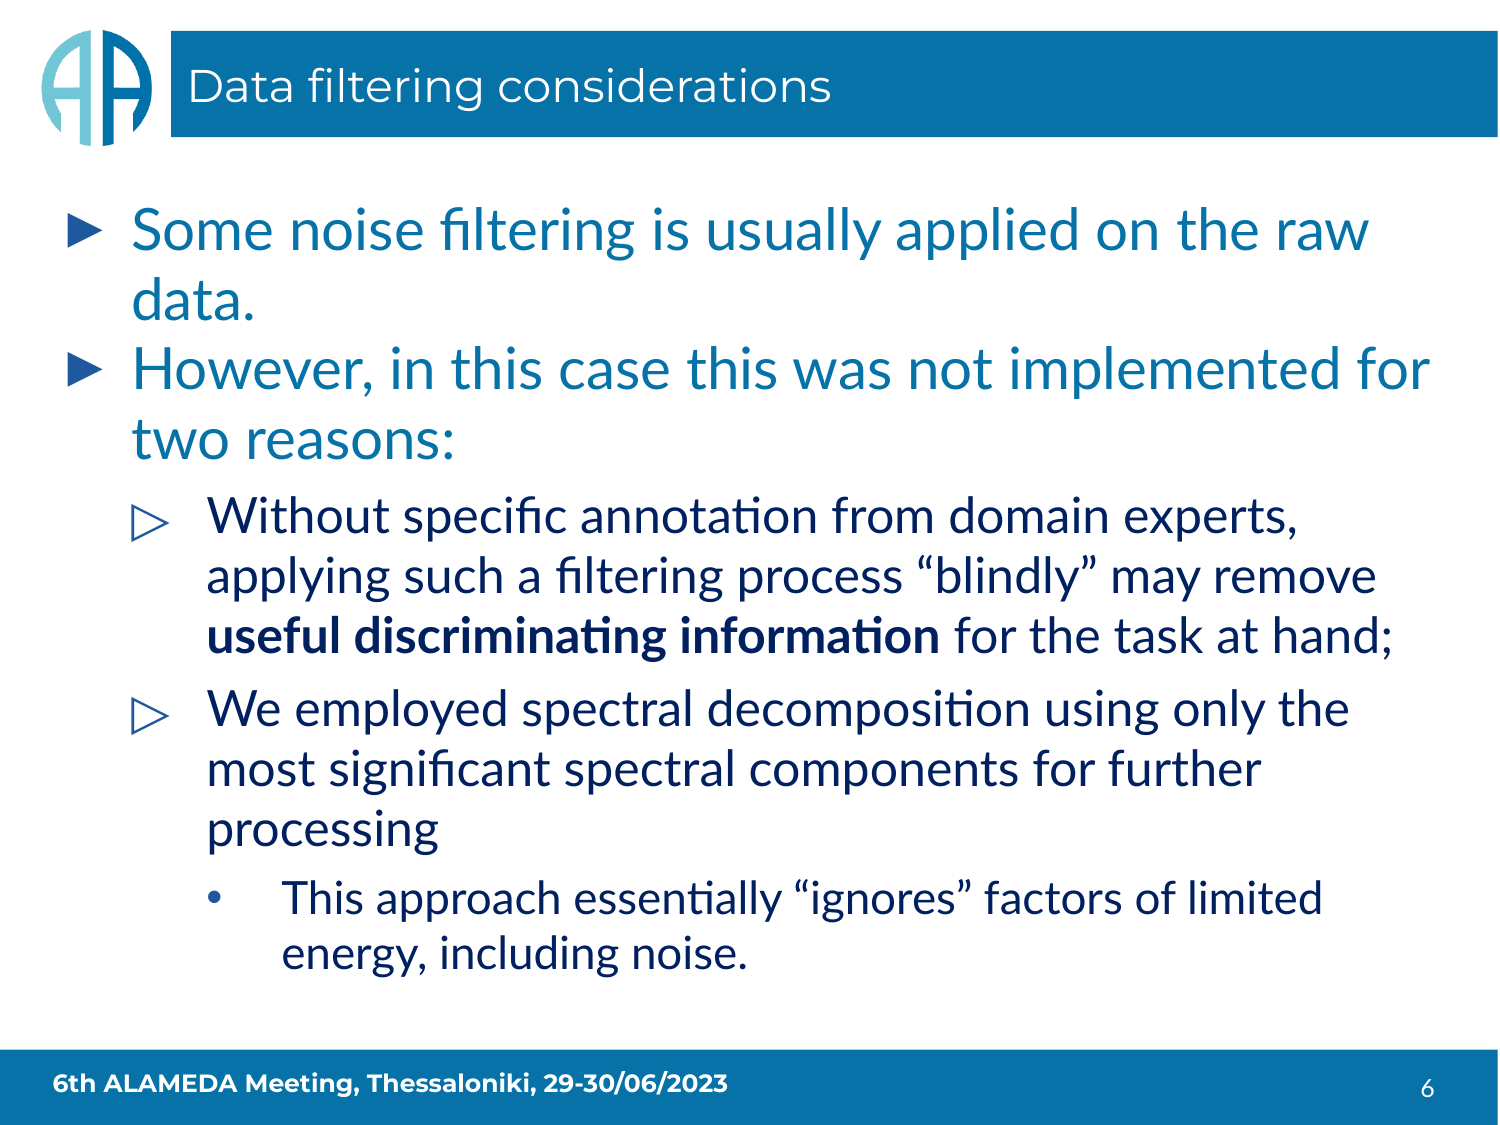

# Data filtering considerations
Some noise filtering is usually applied on the raw data.
However, in this case this was not implemented for two reasons:
Without specific annotation from domain experts, applying such a filtering process “blindly” may remove useful discriminating information for the task at hand;
We employed spectral decomposition using only the most significant spectral components for further processing
This approach essentially “ignores” factors of limited energy, including noise.

6th ALAMEDA Meeting, Thessaloniki, 29-30/06/2023
6